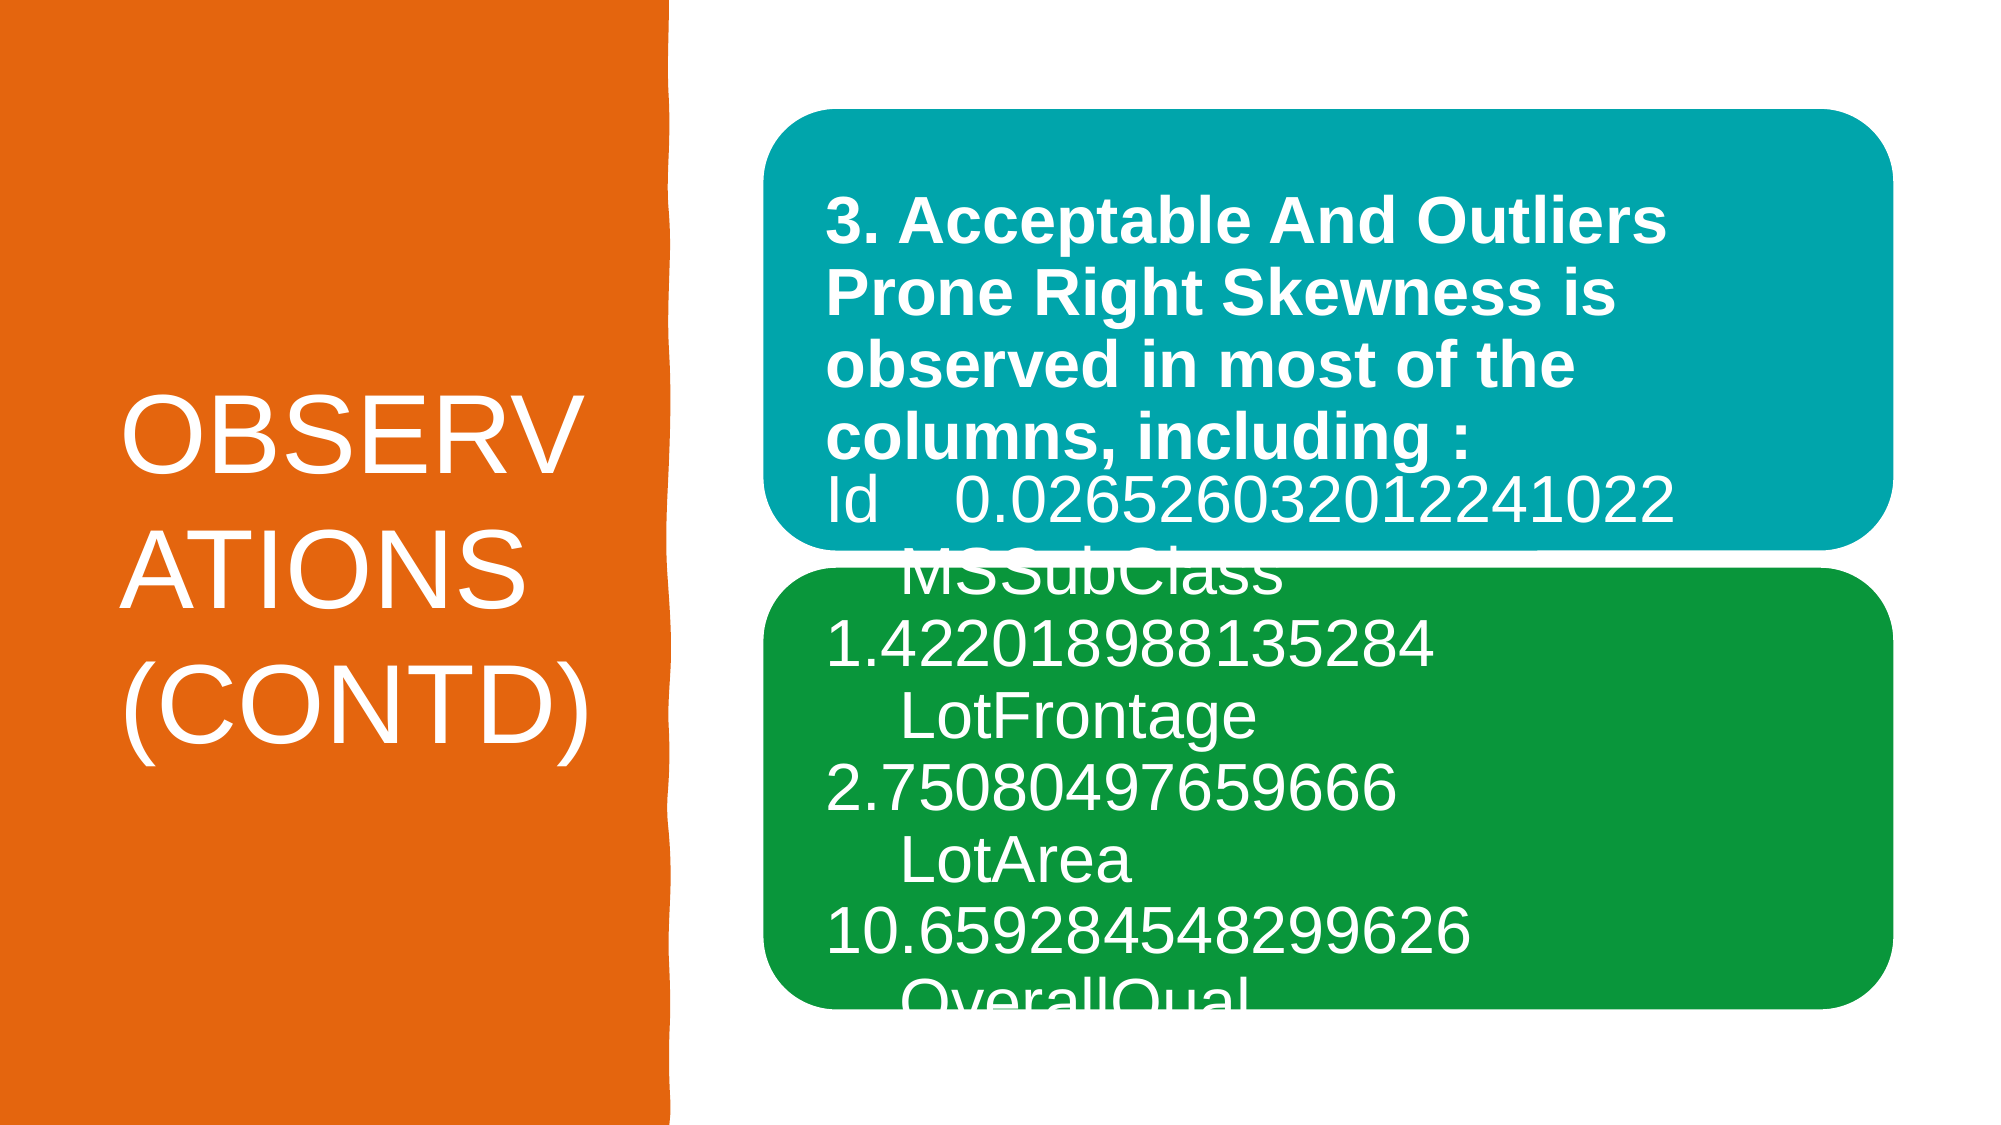

3. Acceptable And Outliers Prone Right Skewness is observed in most of the columns, including :
Id    0.026526032012241022
    MSSubClass    1.422018988135284
    LotFrontage    2.75080497659666
    LotArea    10.659284548299626
    OverallQual    0.1750824992845271
# OBSERVATIONS (CONTD)